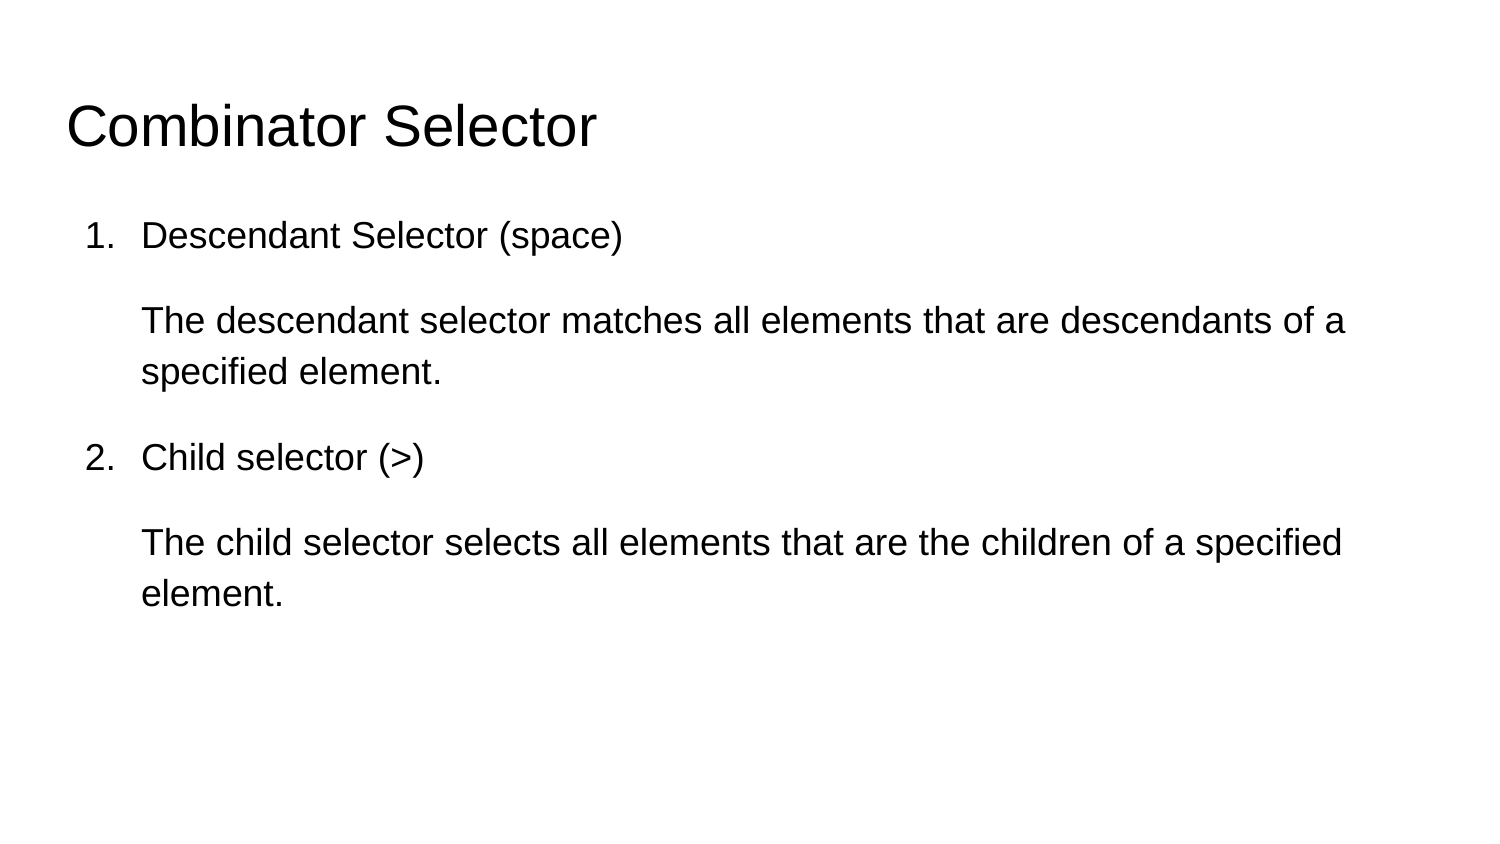

# Combinator Selector
Descendant Selector (space)
The descendant selector matches all elements that are descendants of a specified element.
Child selector (>)
The child selector selects all elements that are the children of a specified element.